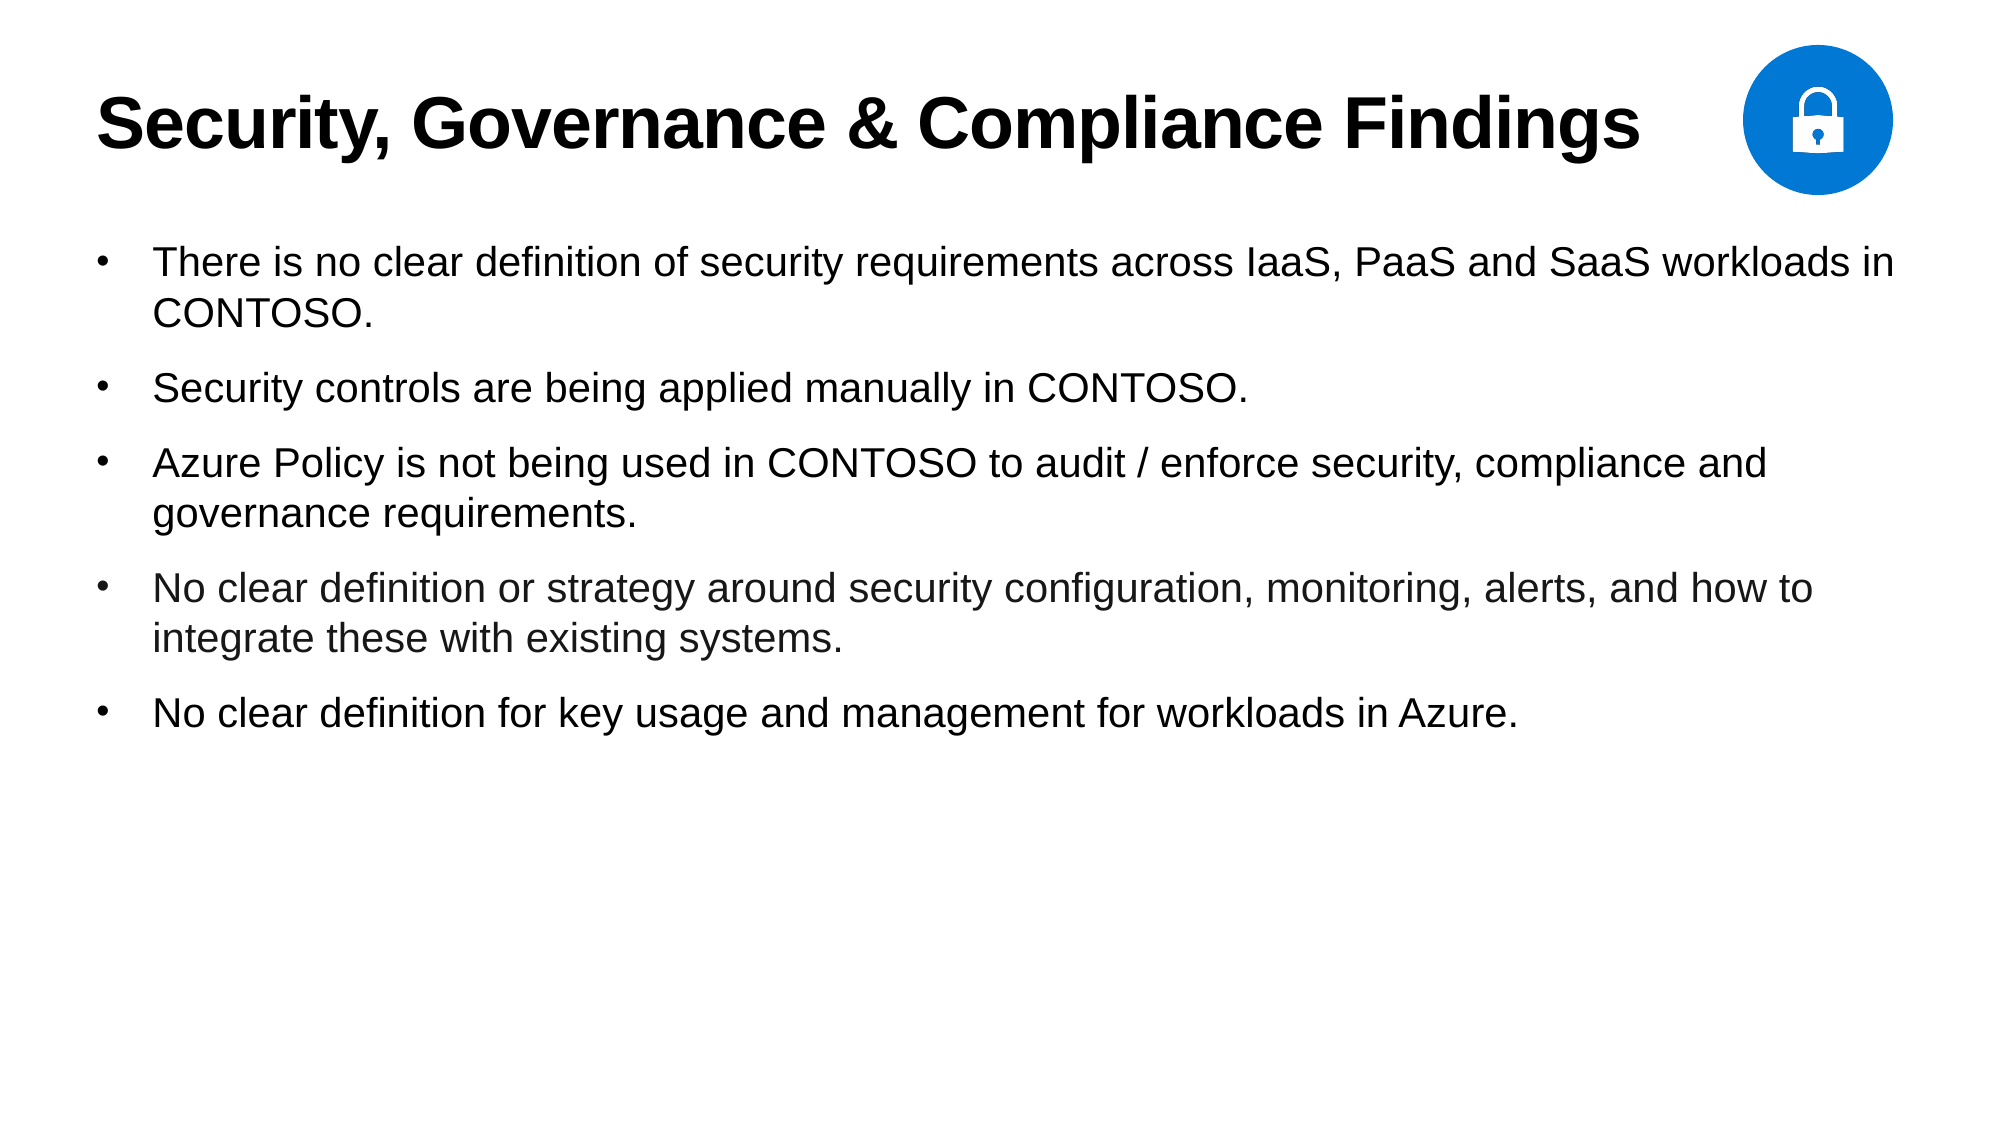

# Security, Governance & Compliance Findings
There is no clear definition of security requirements across IaaS, PaaS and SaaS workloads in CONTOSO.
Security controls are being applied manually in CONTOSO.
Azure Policy is not being used in CONTOSO to audit / enforce security, compliance and governance requirements.
No clear definition or strategy around security configuration, monitoring, alerts, and how to integrate these with existing systems.
No clear definition for key usage and management for workloads in Azure.